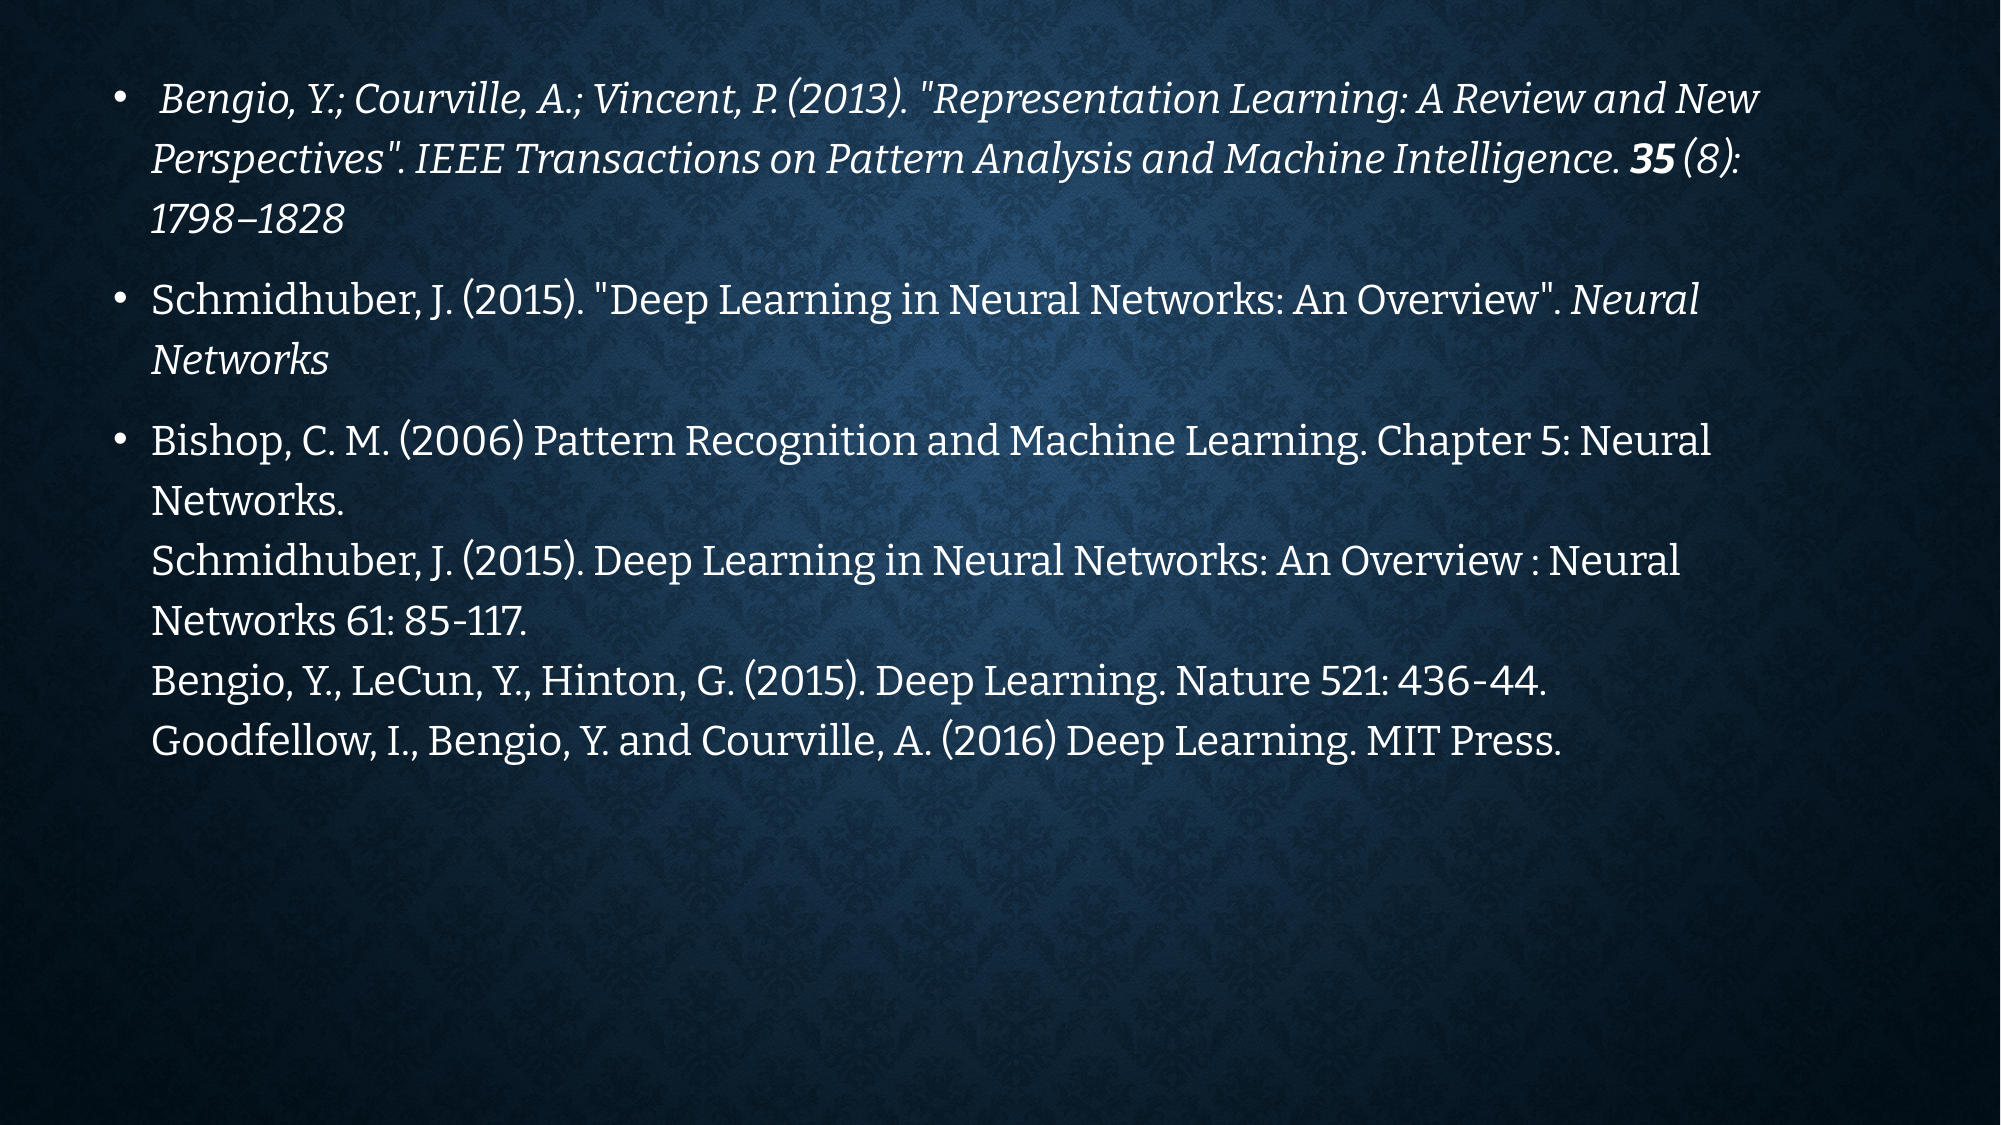

Bengio, Y.; Courville, A.; Vincent, P. (2013). "Representation Learning: A Review and New Perspectives". IEEE Transactions on Pattern Analysis and Machine Intelligence. 35 (8): 1798–1828
Schmidhuber, J. (2015). "Deep Learning in Neural Networks: An Overview". Neural Networks
Bishop, C. M. (2006) Pattern Recognition and Machine Learning. Chapter 5: Neural Networks.
Schmidhuber, J. (2015). Deep Learning in Neural Networks: An Overview : Neural Networks 61: 85-117.
Bengio, Y., LeCun, Y., Hinton, G. (2015). Deep Learning. Nature 521: 436-44.
Goodfellow, I., Bengio, Y. and Courville, A. (2016) Deep Learning. MIT Press.